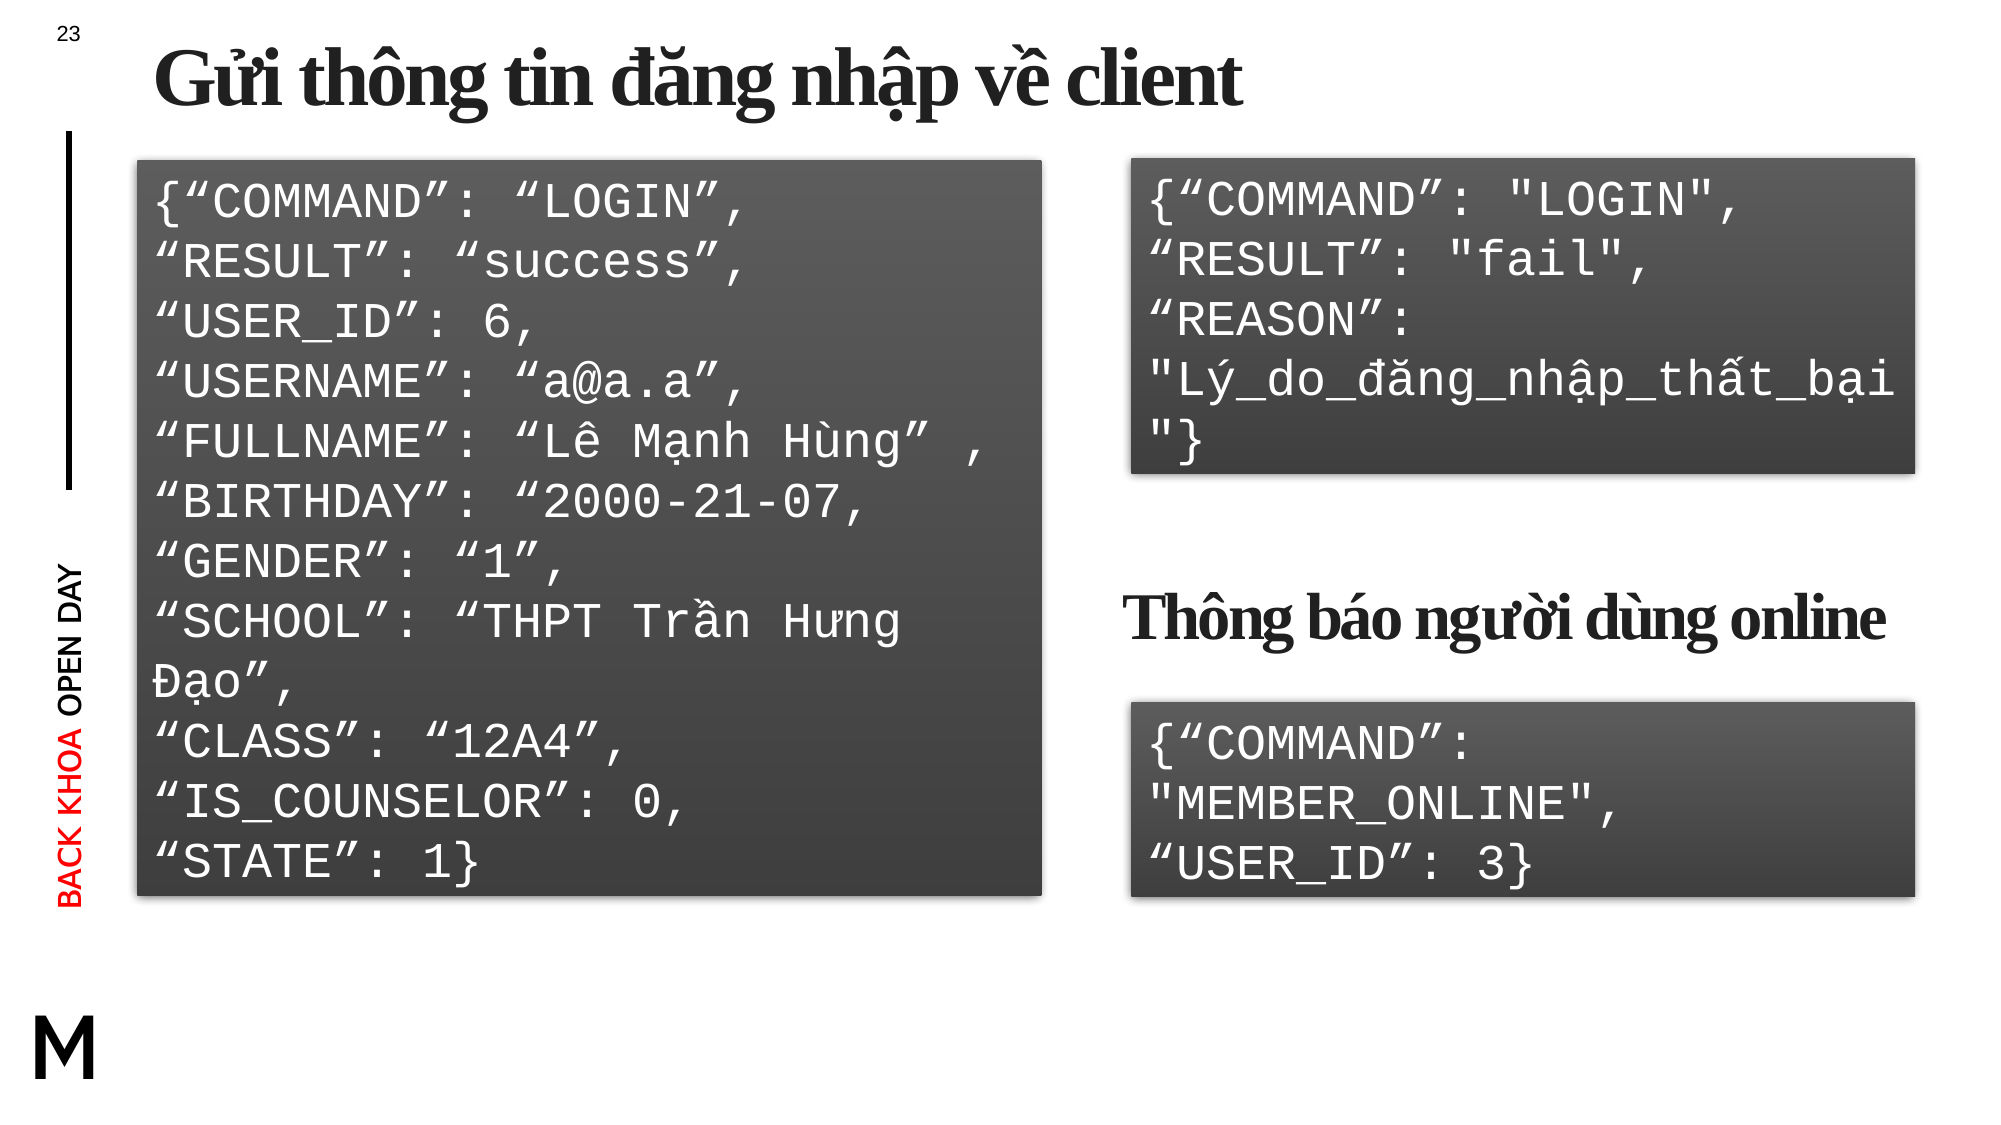

Gửi thông tin đăng nhập về client
{“COMMAND”: "LOGIN",
“RESULT”: "fail",
“REASON”: "Lý_do_đăng_nhập_thất_bại"}
{“COMMAND”: “LOGIN”,
“RESULT”: “success”,
“USER_ID”: 6,
“USERNAME”: “a@a.a”,
“FULLNAME”: “Lê Mạnh Hùng” ,
“BIRTHDAY”: “2000-21-07,
“GENDER”: “1”,
“SCHOOL”: “THPT Trần Hưng Đạo”,
“CLASS”: “12A4”,
“IS_COUNSELOR”: 0,
“STATE”: 1}
Thông báo người dùng online
{“COMMAND”: "MEMBER_ONLINE",
“USER_ID”: 3}